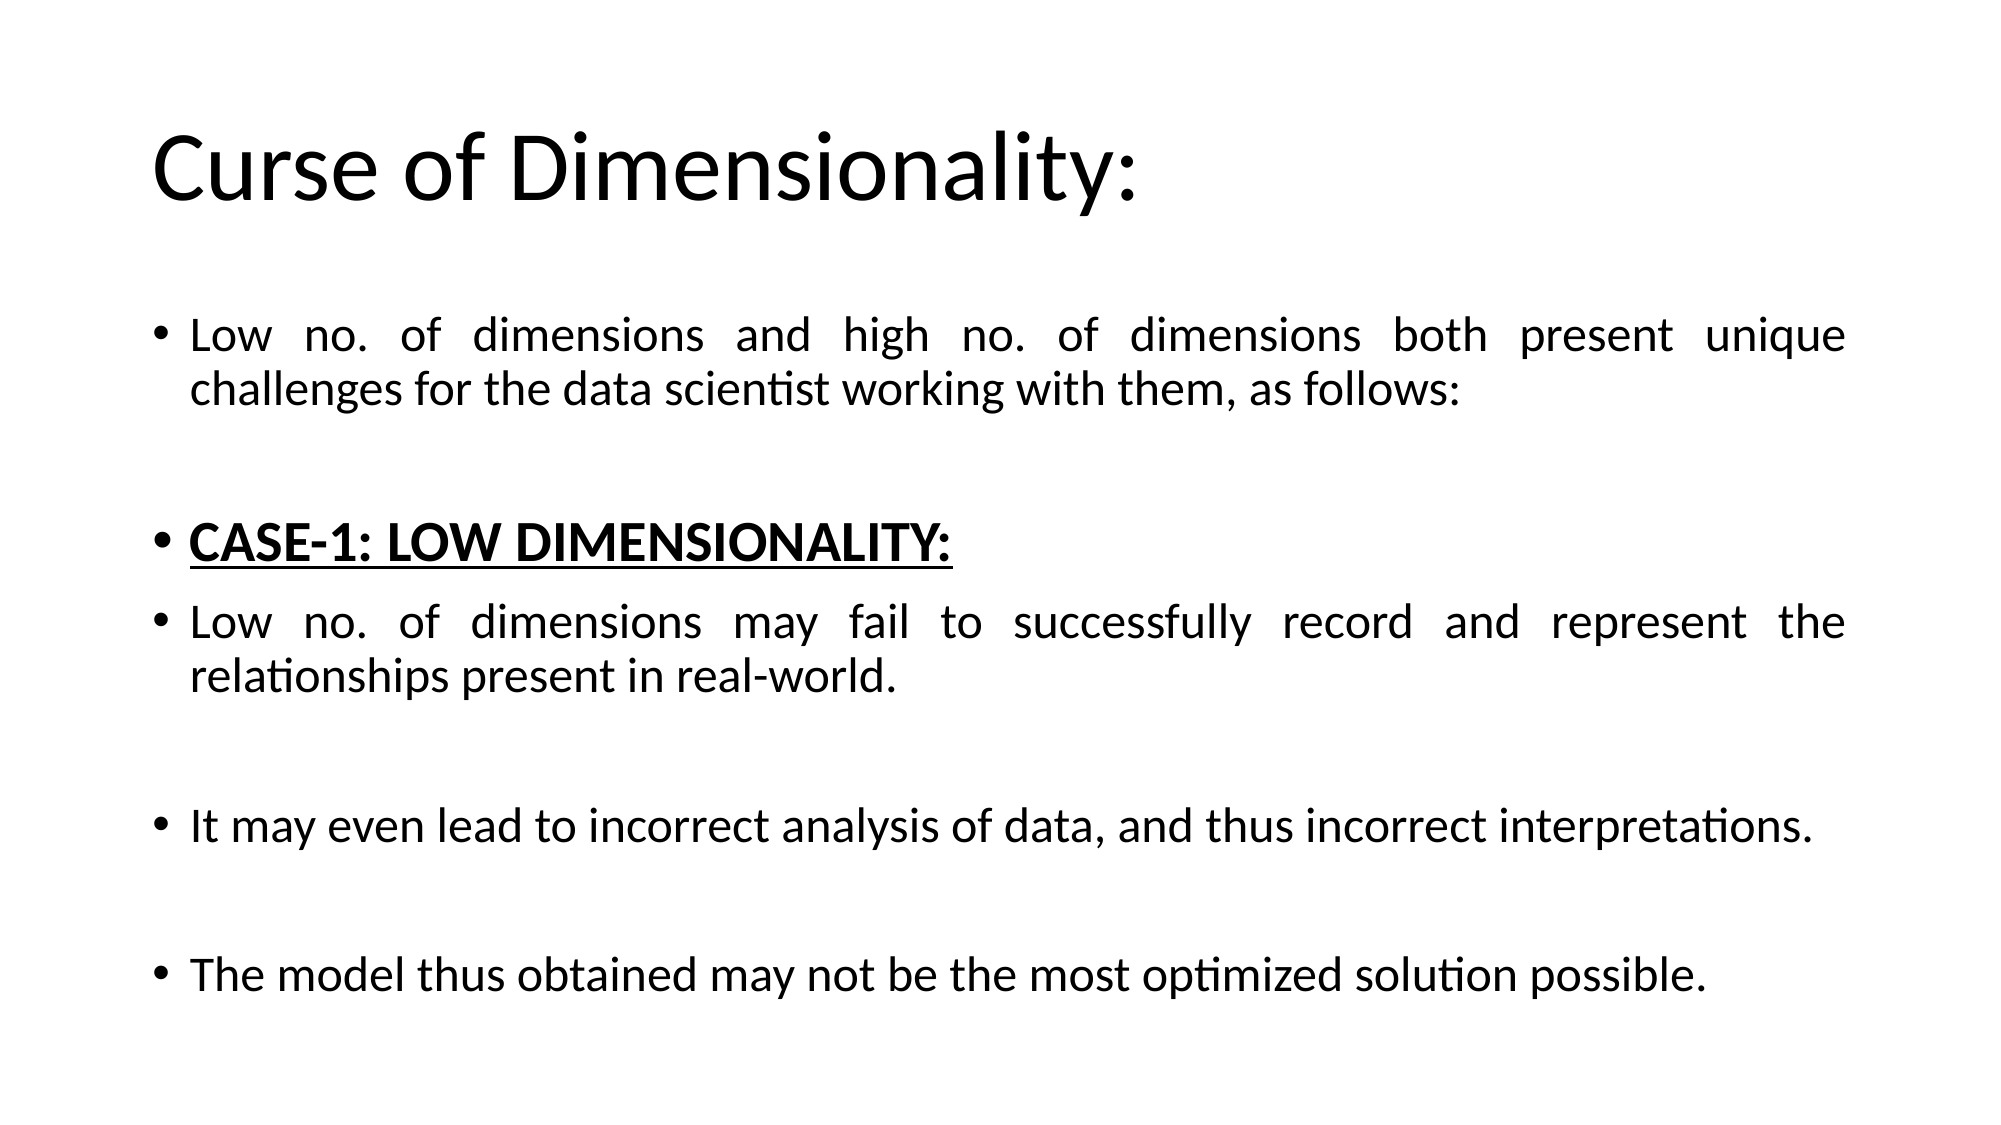

# Curse of Dimensionality:
Low no. of dimensions and high no. of dimensions both present unique challenges for the data scientist working with them, as follows:

CASE-1: LOW DIMENSIONALITY:
Low no. of dimensions may fail to successfully record and represent the relationships present in real-world.

It may even lead to incorrect analysis of data, and thus incorrect interpretations.

The model thus obtained may not be the most optimized solution possible.